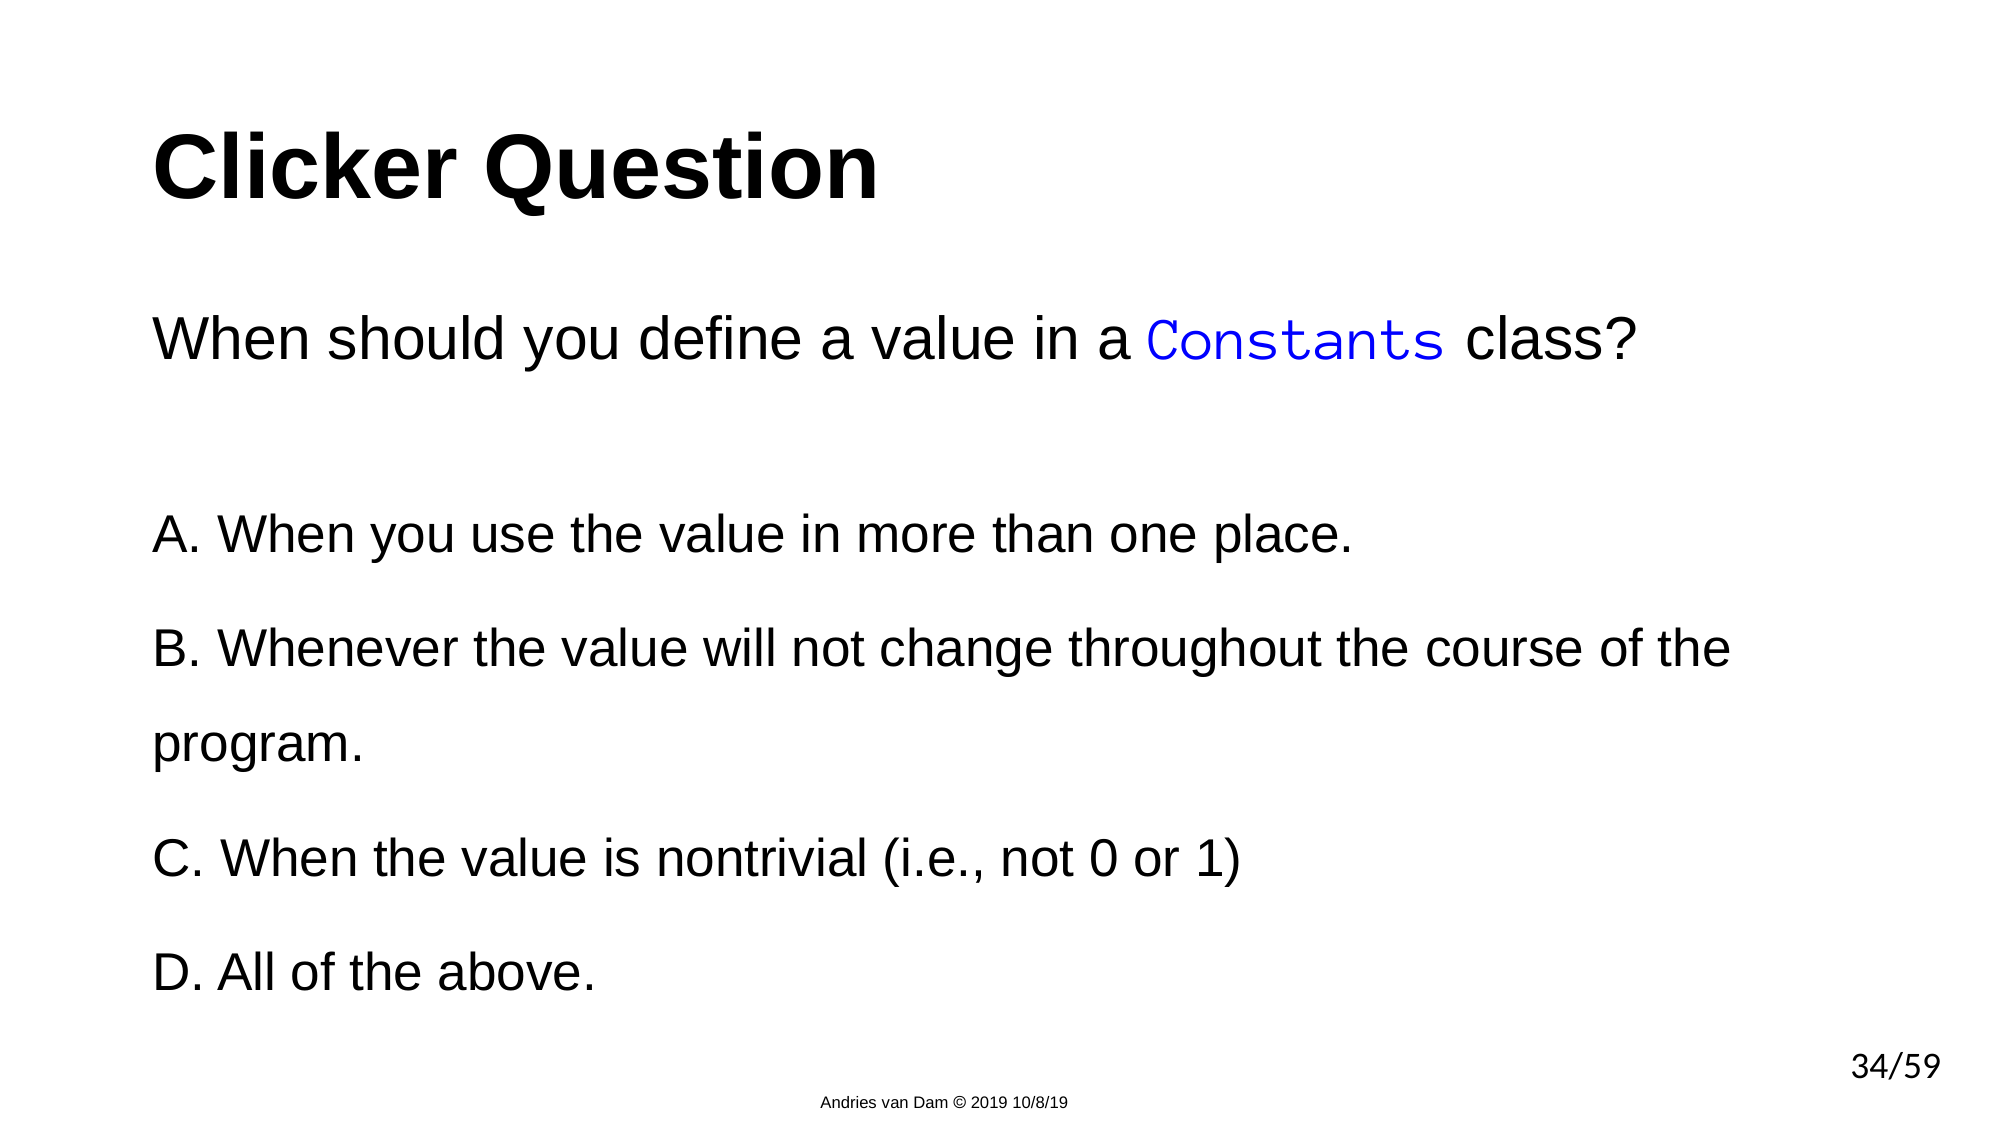

# Clicker Question
When should you define a value in a Constants class?

A. When you use the value in more than one place.
B. Whenever the value will not change throughout the course of the program.
C. When the value is nontrivial (i.e., not 0 or 1)
D. All of the above.